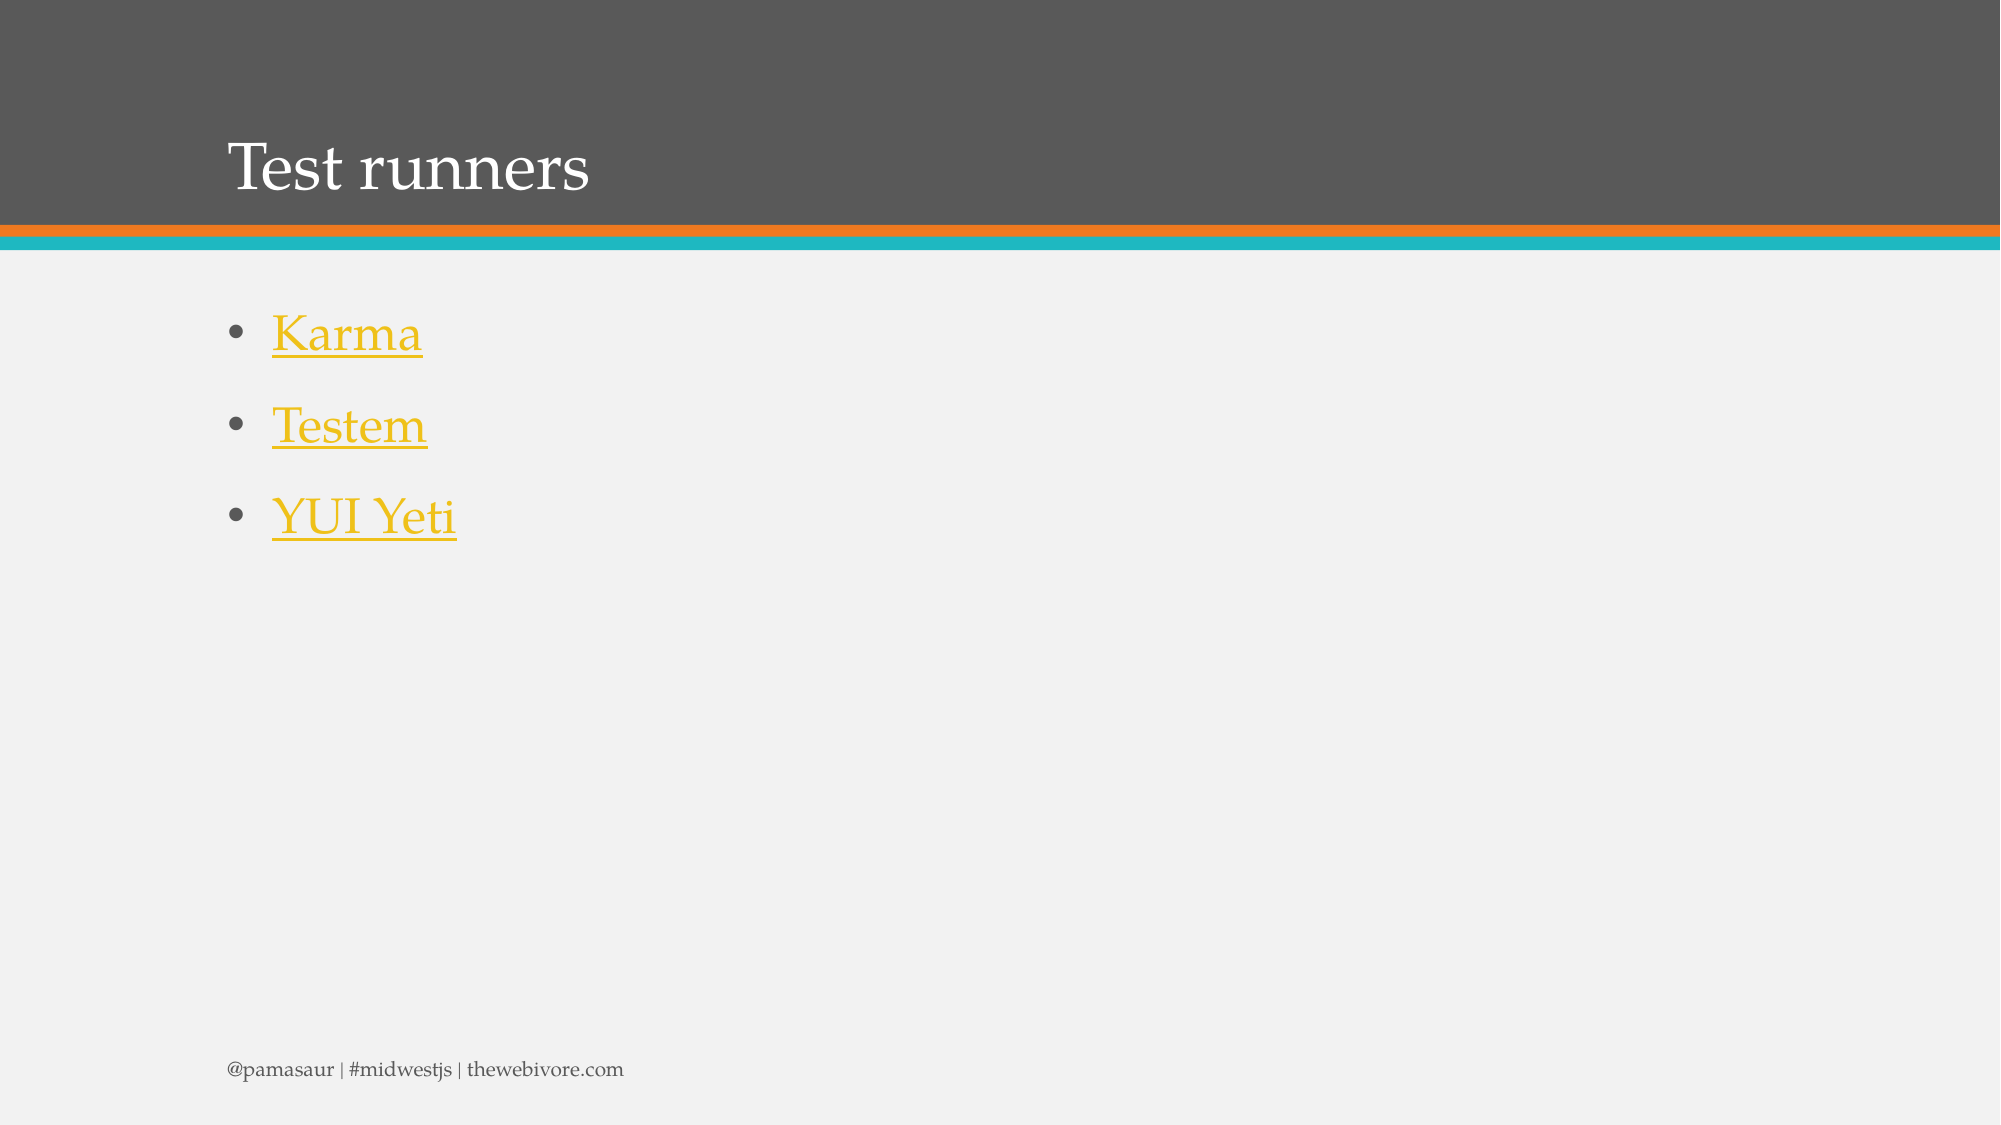

# Test runners
Karma
Testem
YUI Yeti
@pamasaur | #midwestjs | thewebivore.com